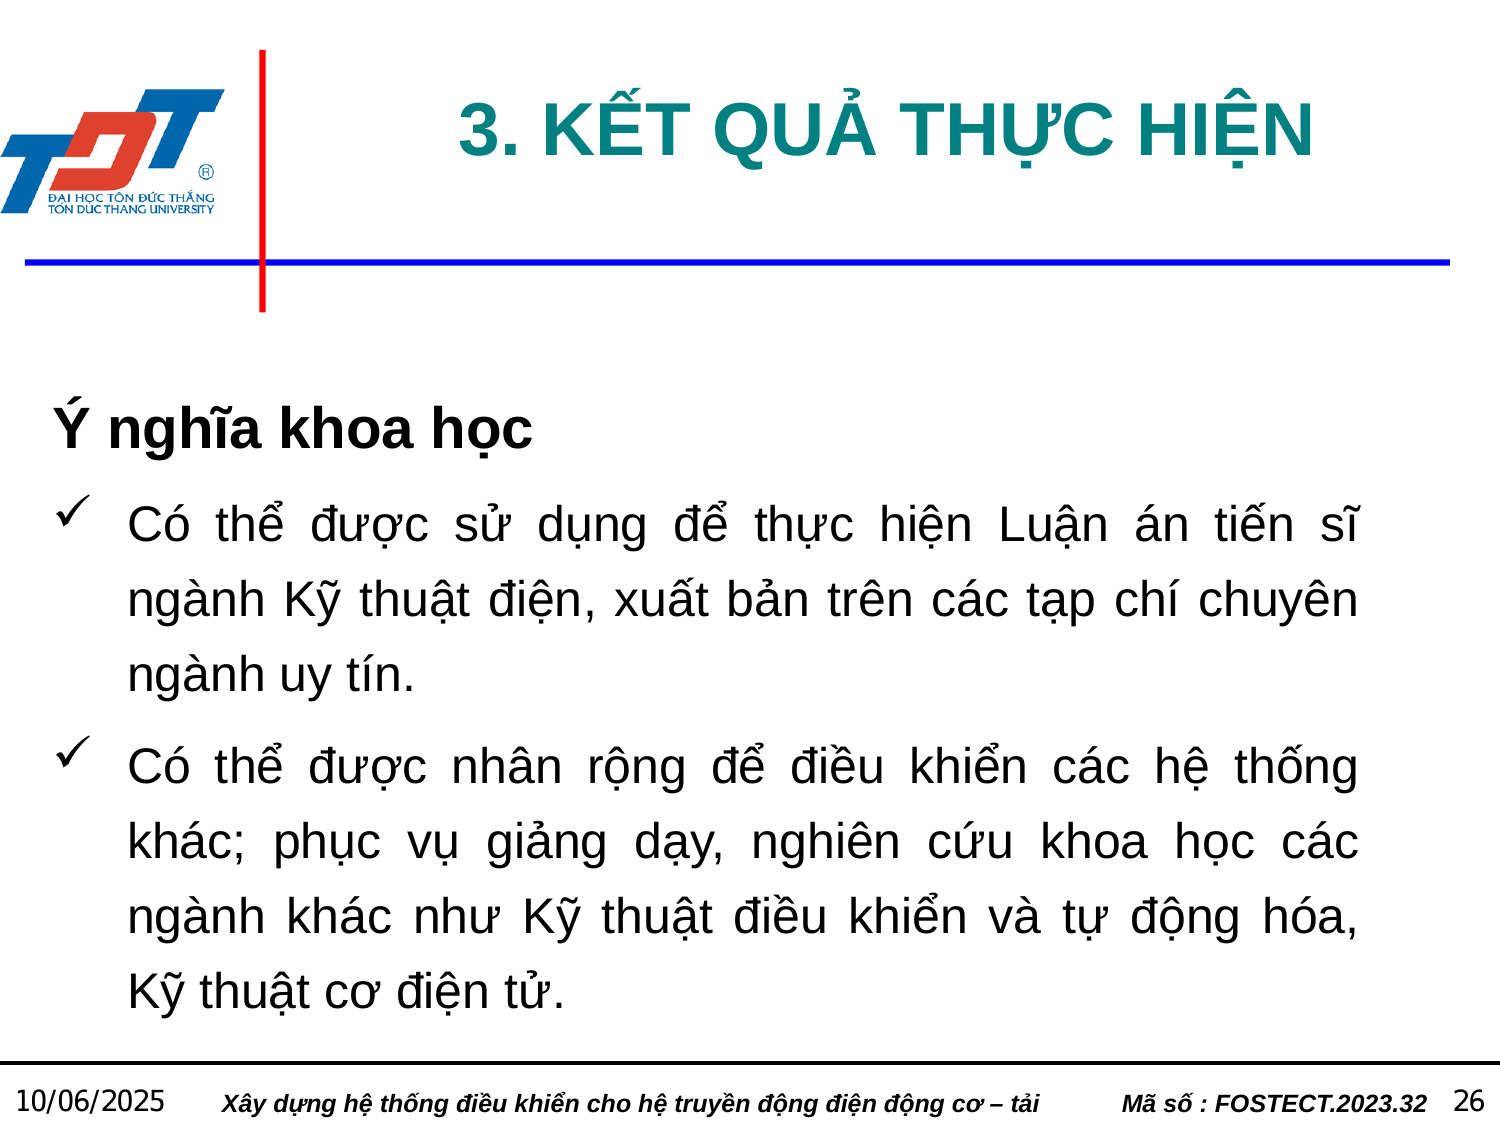

3. KẾT QUẢ THỰC HIỆN
Ý nghĩa khoa học
Có thể được sử dụng để thực hiện Luận án tiến sĩ ngành Kỹ thuật điện, xuất bản trên các tạp chí chuyên ngành uy tín.
Có thể được nhân rộng để điều khiển các hệ thống khác; phục vụ giảng dạy, nghiên cứu khoa học các ngành khác như Kỹ thuật điều khiển và tự động hóa, Kỹ thuật cơ điện tử.
10/06/2025
26

Xây dựng hệ thống điều khiển cho hệ truyền động điện động cơ – tải	Mã số : FOSTECT.2023.32